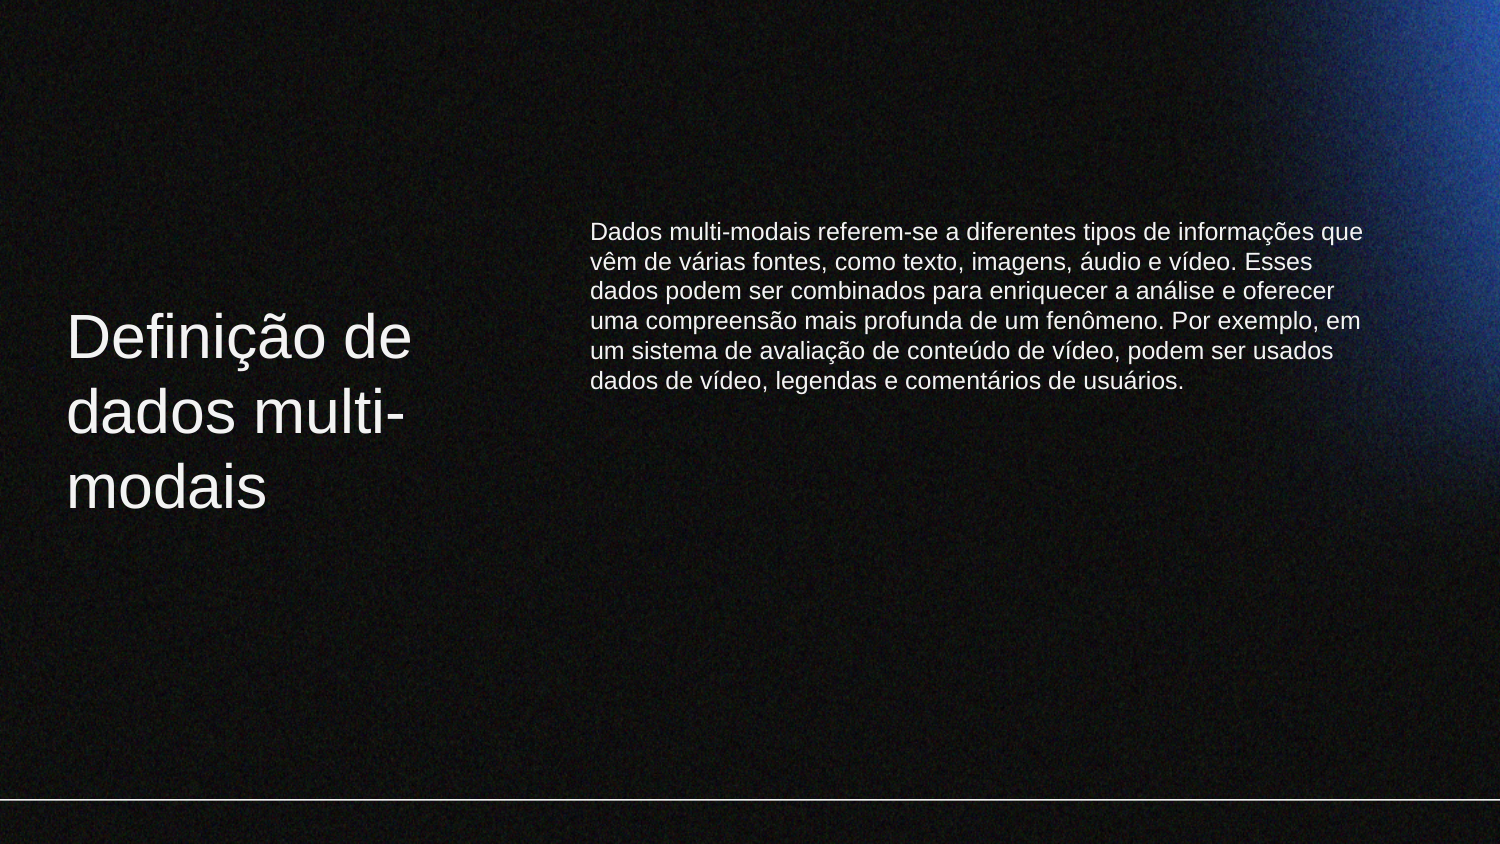

Dados multi-modais referem-se a diferentes tipos de informações que vêm de várias fontes, como texto, imagens, áudio e vídeo. Esses dados podem ser combinados para enriquecer a análise e oferecer uma compreensão mais profunda de um fenômeno. Por exemplo, em um sistema de avaliação de conteúdo de vídeo, podem ser usados dados de vídeo, legendas e comentários de usuários.
# Definição de dados multi-modais